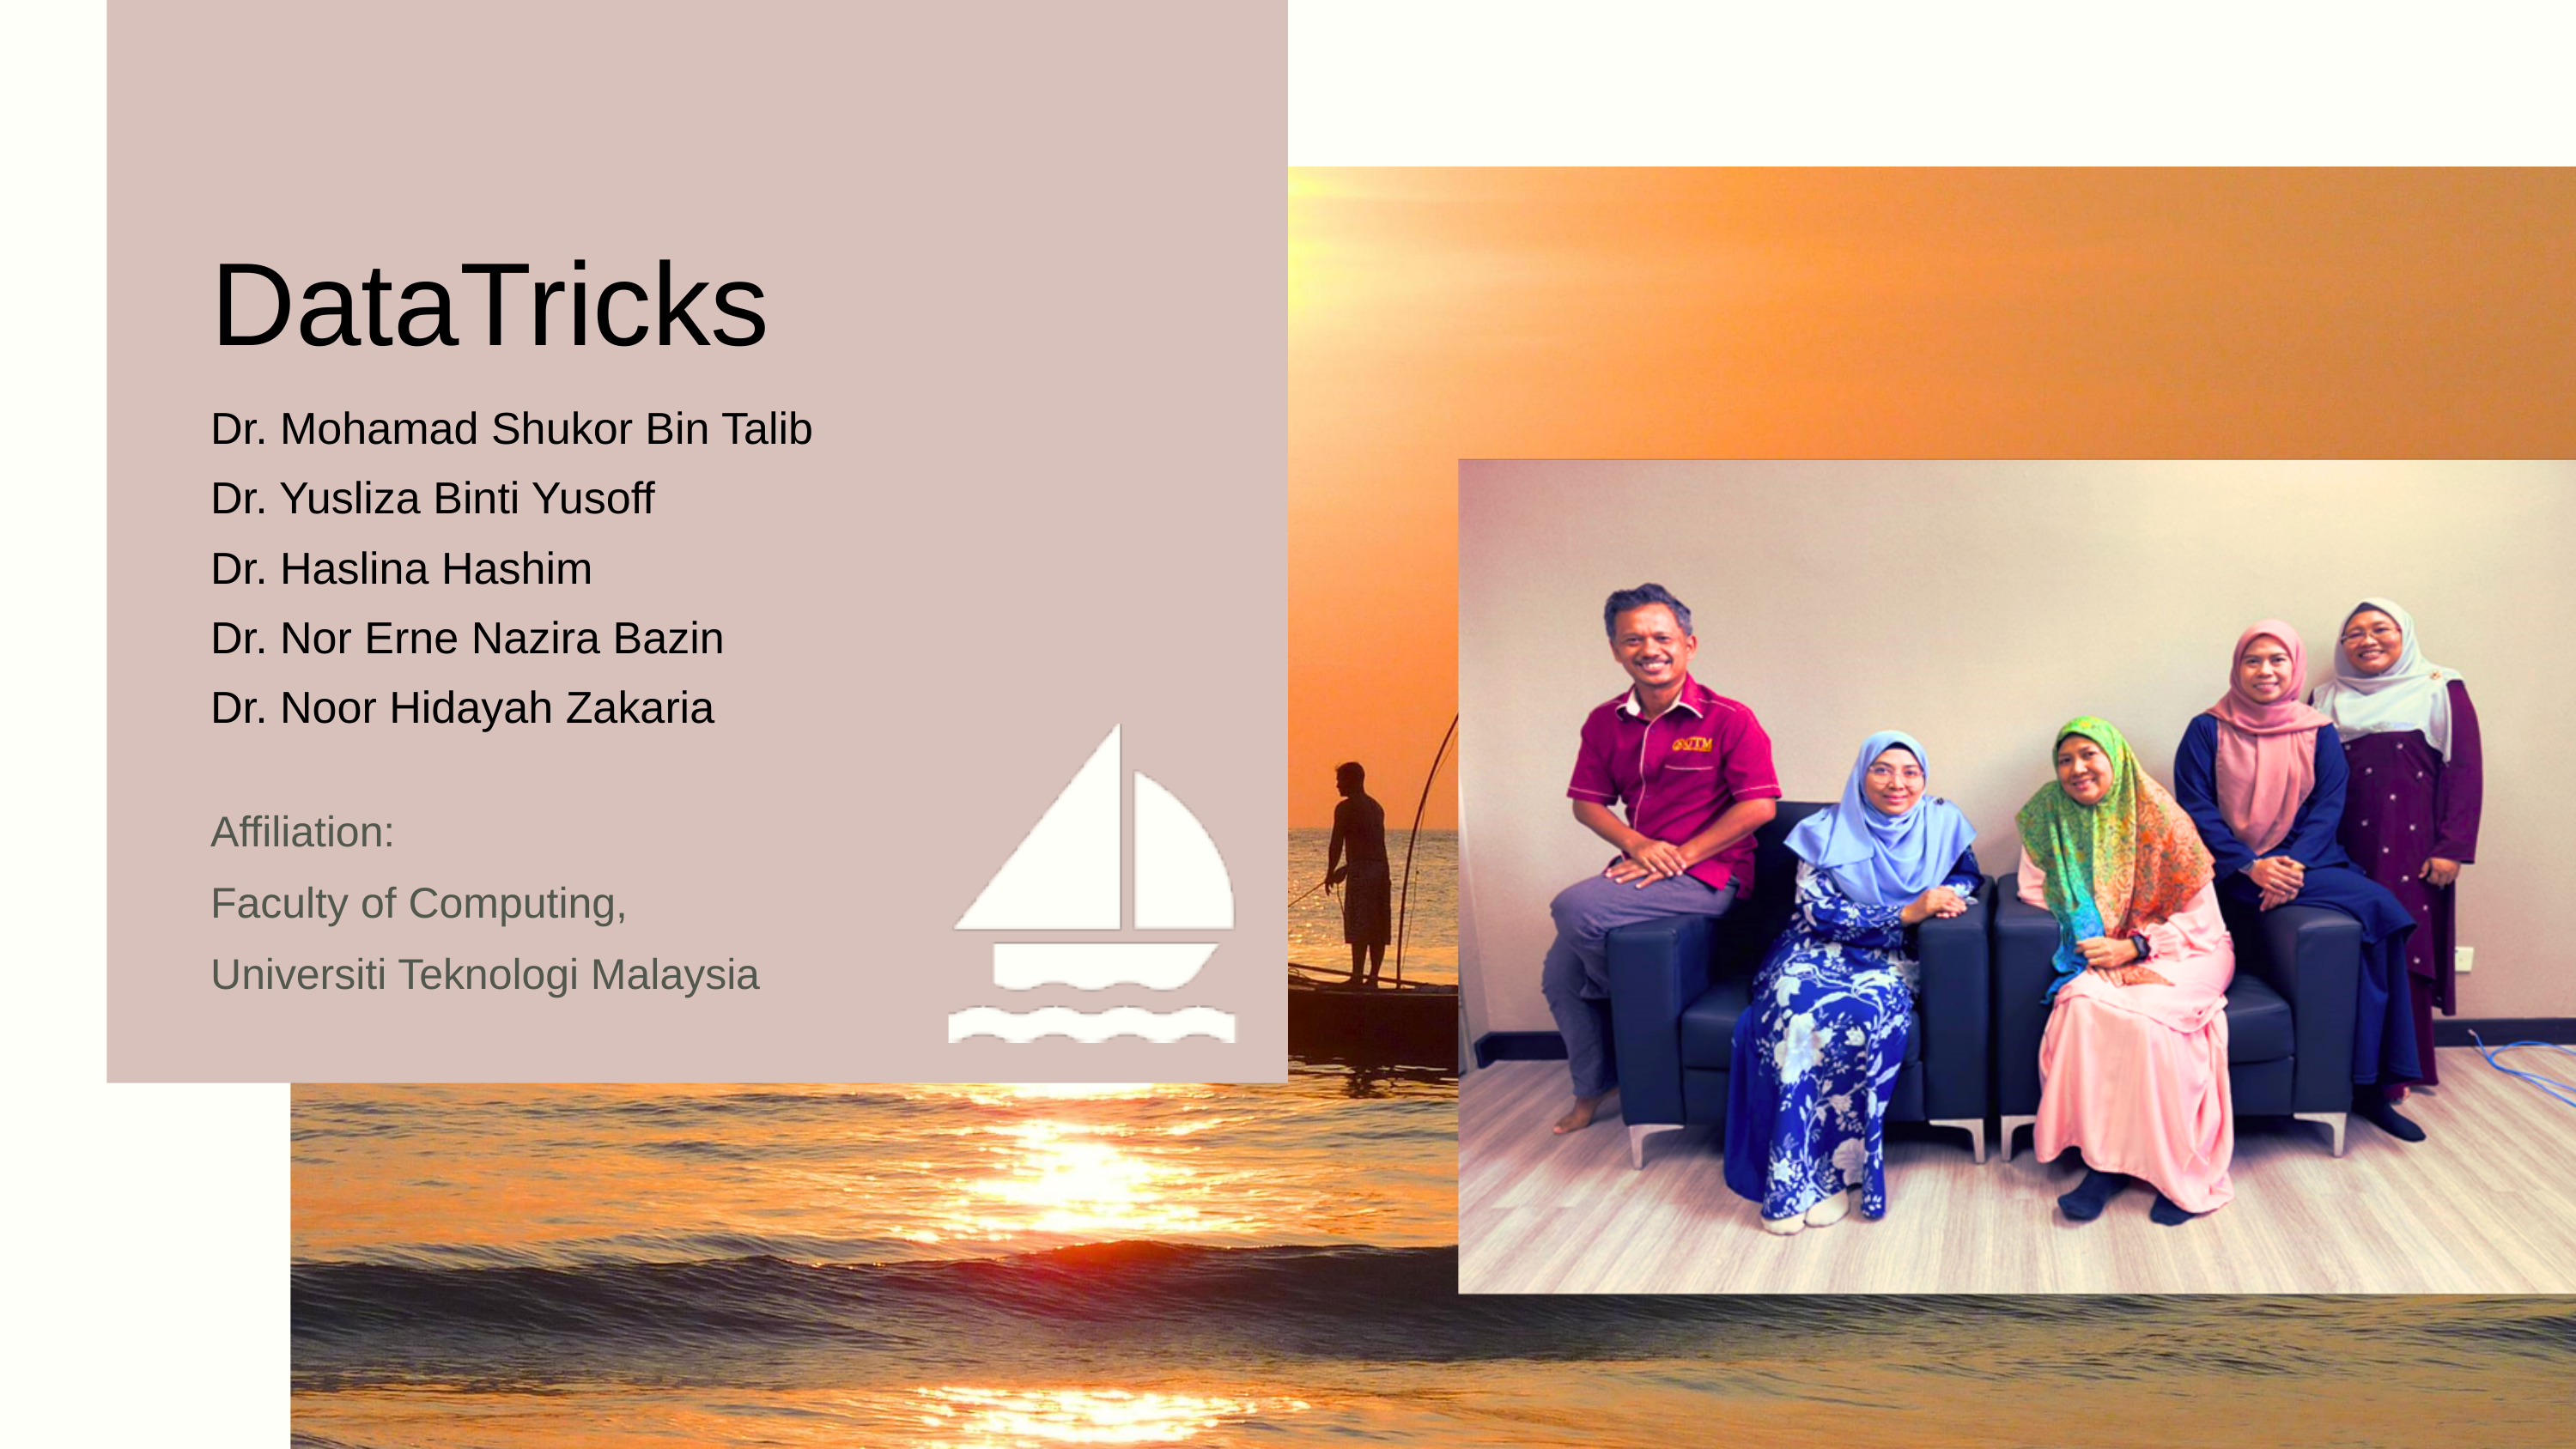

DataTricks
Dr. Mohamad Shukor Bin Talib
Dr. Yusliza Binti Yusoff
Dr. Haslina Hashim
Dr. Nor Erne Nazira Bazin
Dr. Noor Hidayah Zakaria
Affiliation:
Faculty of Computing,
Universiti Teknologi Malaysia